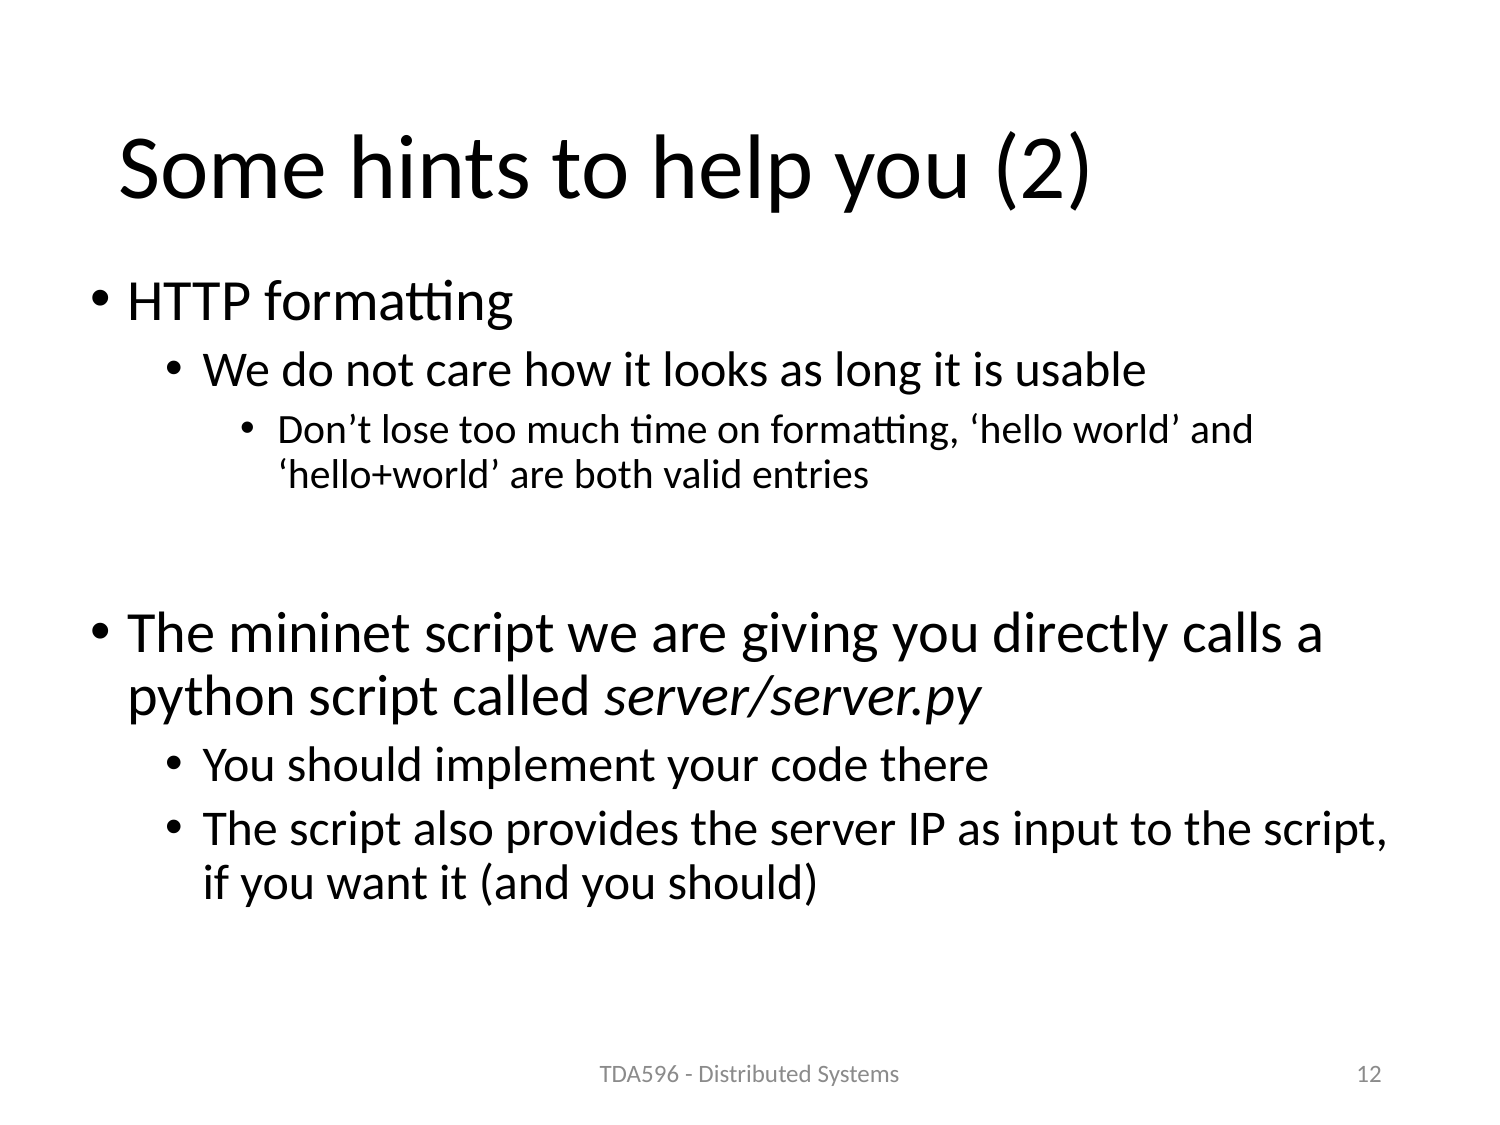

# Some hints to help you (2)
HTTP formatting
We do not care how it looks as long it is usable
Don’t lose too much time on formatting, ‘hello world’ and ‘hello+world’ are both valid entries

The mininet script we are giving you directly calls a python script called server/server.py
You should implement your code there
The script also provides the server IP as input to the script, if you want it (and you should)
TDA596 - Distributed Systems
12